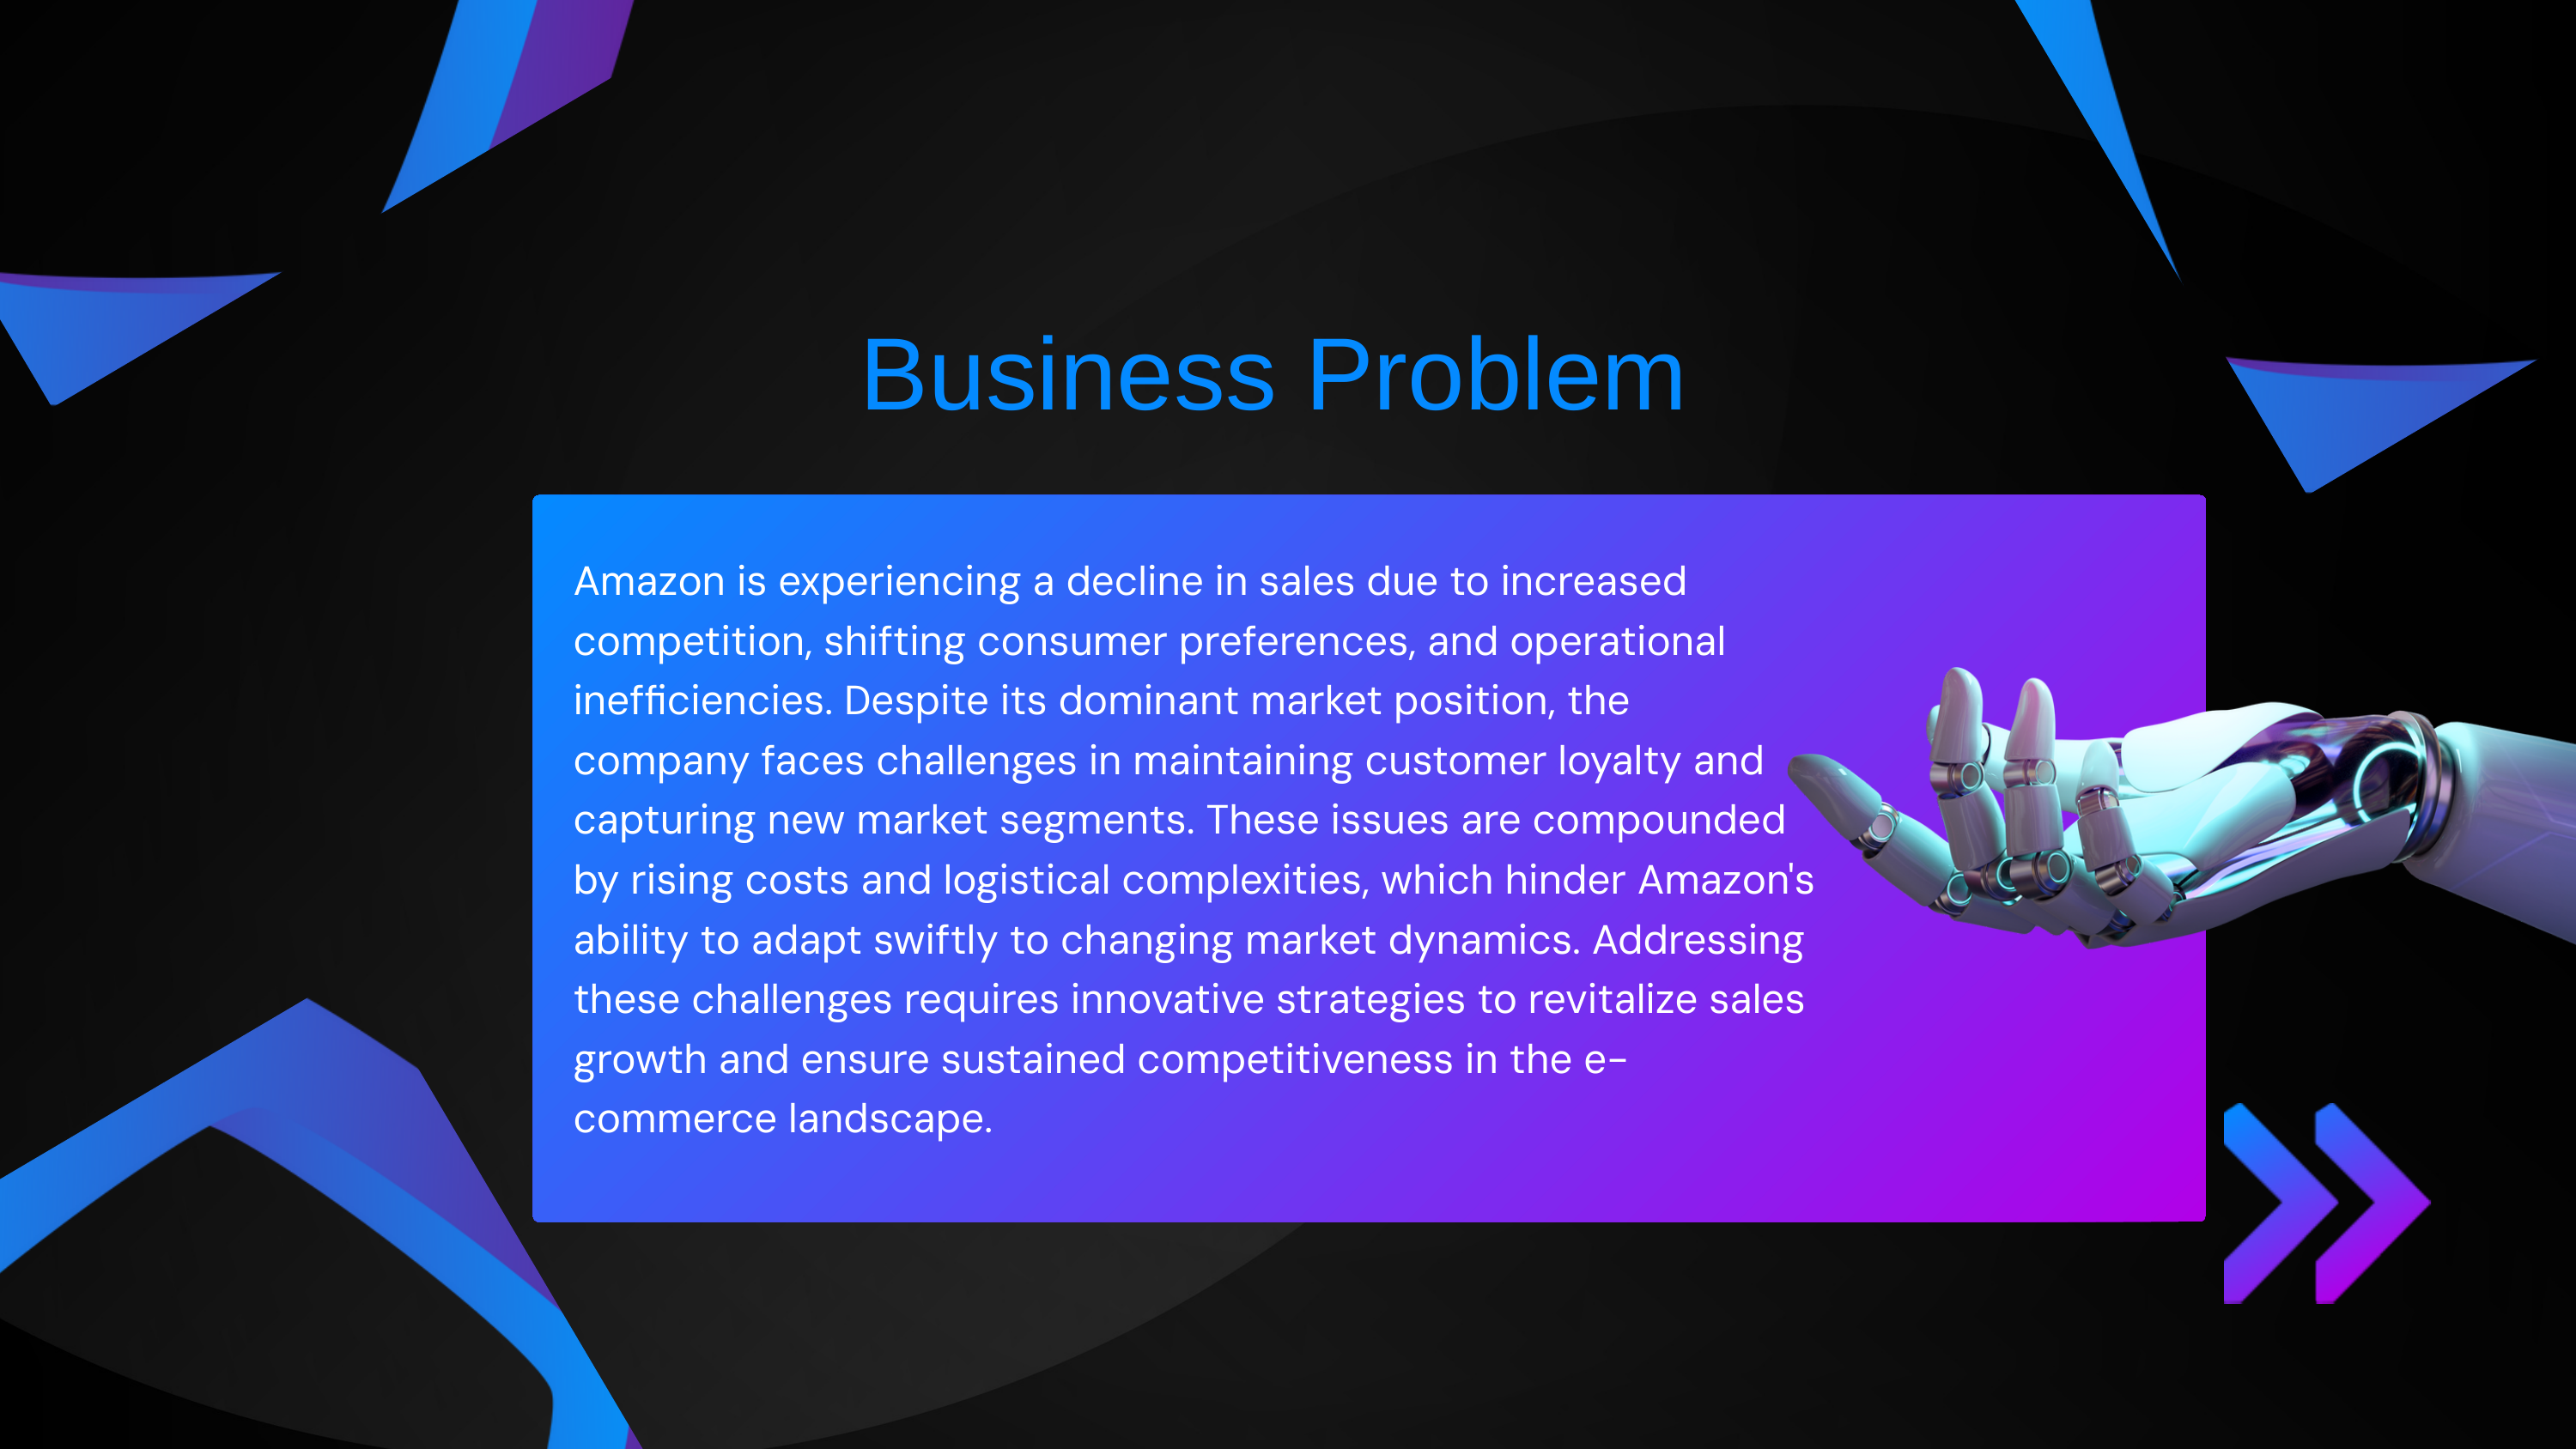

Business Problem

Amazon is experiencing a decline in sales due to increased competition, shifting consumer preferences, and operational inefficiencies. Despite its dominant market position, the company faces challenges in maintaining customer loyalty and capturing new market segments. These issues are compounded by rising costs and logistical complexities, which hinder Amazon's ability to adapt swiftly to changing market dynamics. Addressing these challenges requires innovative strategies to revitalize sales growth and ensure sustained competitiveness in the e-commerce landscape.